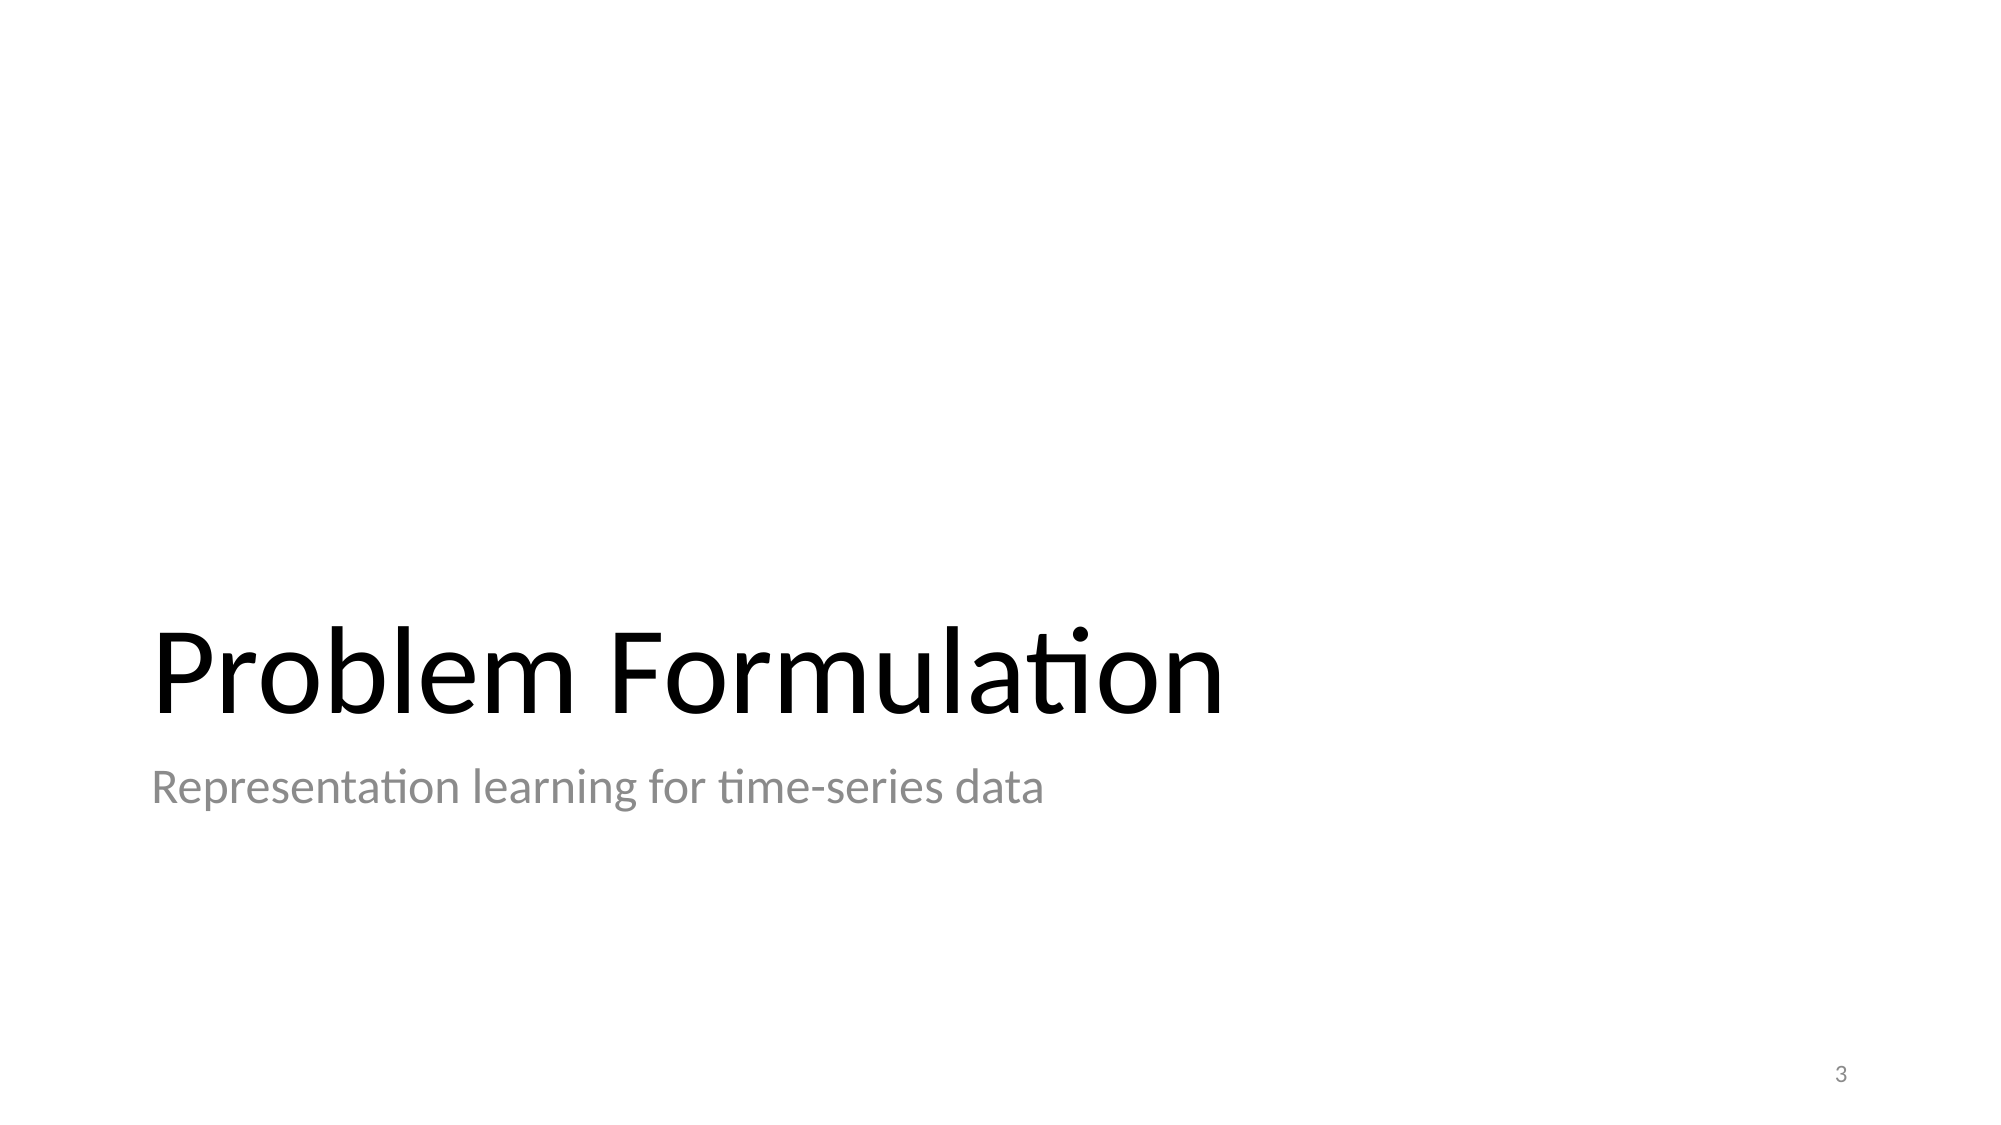

# Problem Formulation
Representation learning for time-series data
3